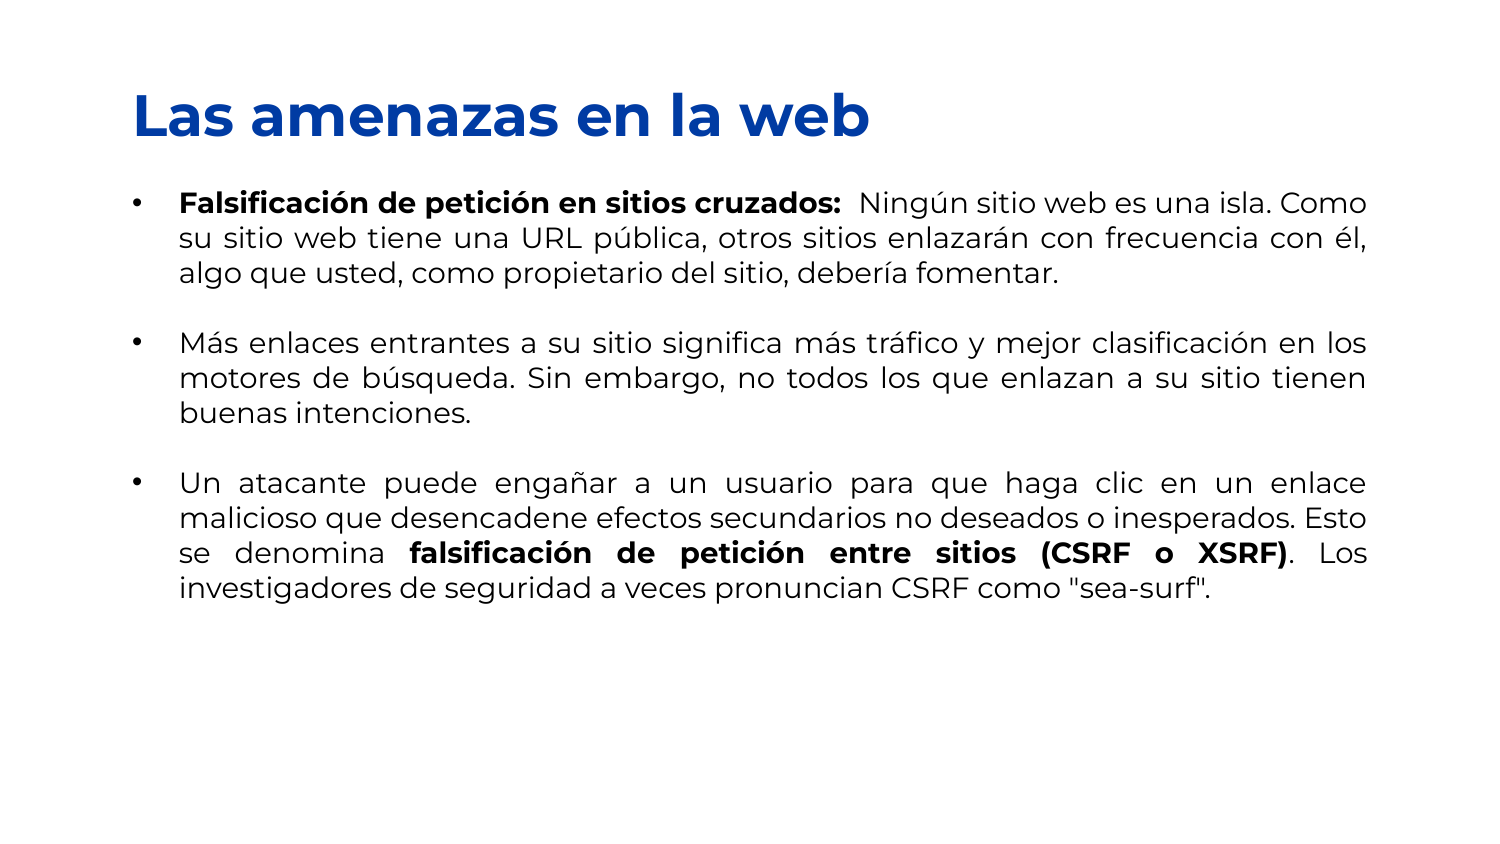

# Las amenazas en la web
Falsificación de petición en sitios cruzados:  Ningún sitio web es una isla. Como su sitio web tiene una URL pública, otros sitios enlazarán con frecuencia con él, algo que usted, como propietario del sitio, debería fomentar.

Más enlaces entrantes a su sitio significa más tráfico y mejor clasificación en los motores de búsqueda. Sin embargo, no todos los que enlazan a su sitio tienen buenas intenciones.

Un atacante puede engañar a un usuario para que haga clic en un enlace malicioso que desencadene efectos secundarios no deseados o inesperados. Esto se denomina falsificación de petición entre sitios (CSRF o XSRF). Los investigadores de seguridad a veces pronuncian CSRF como "sea-surf".